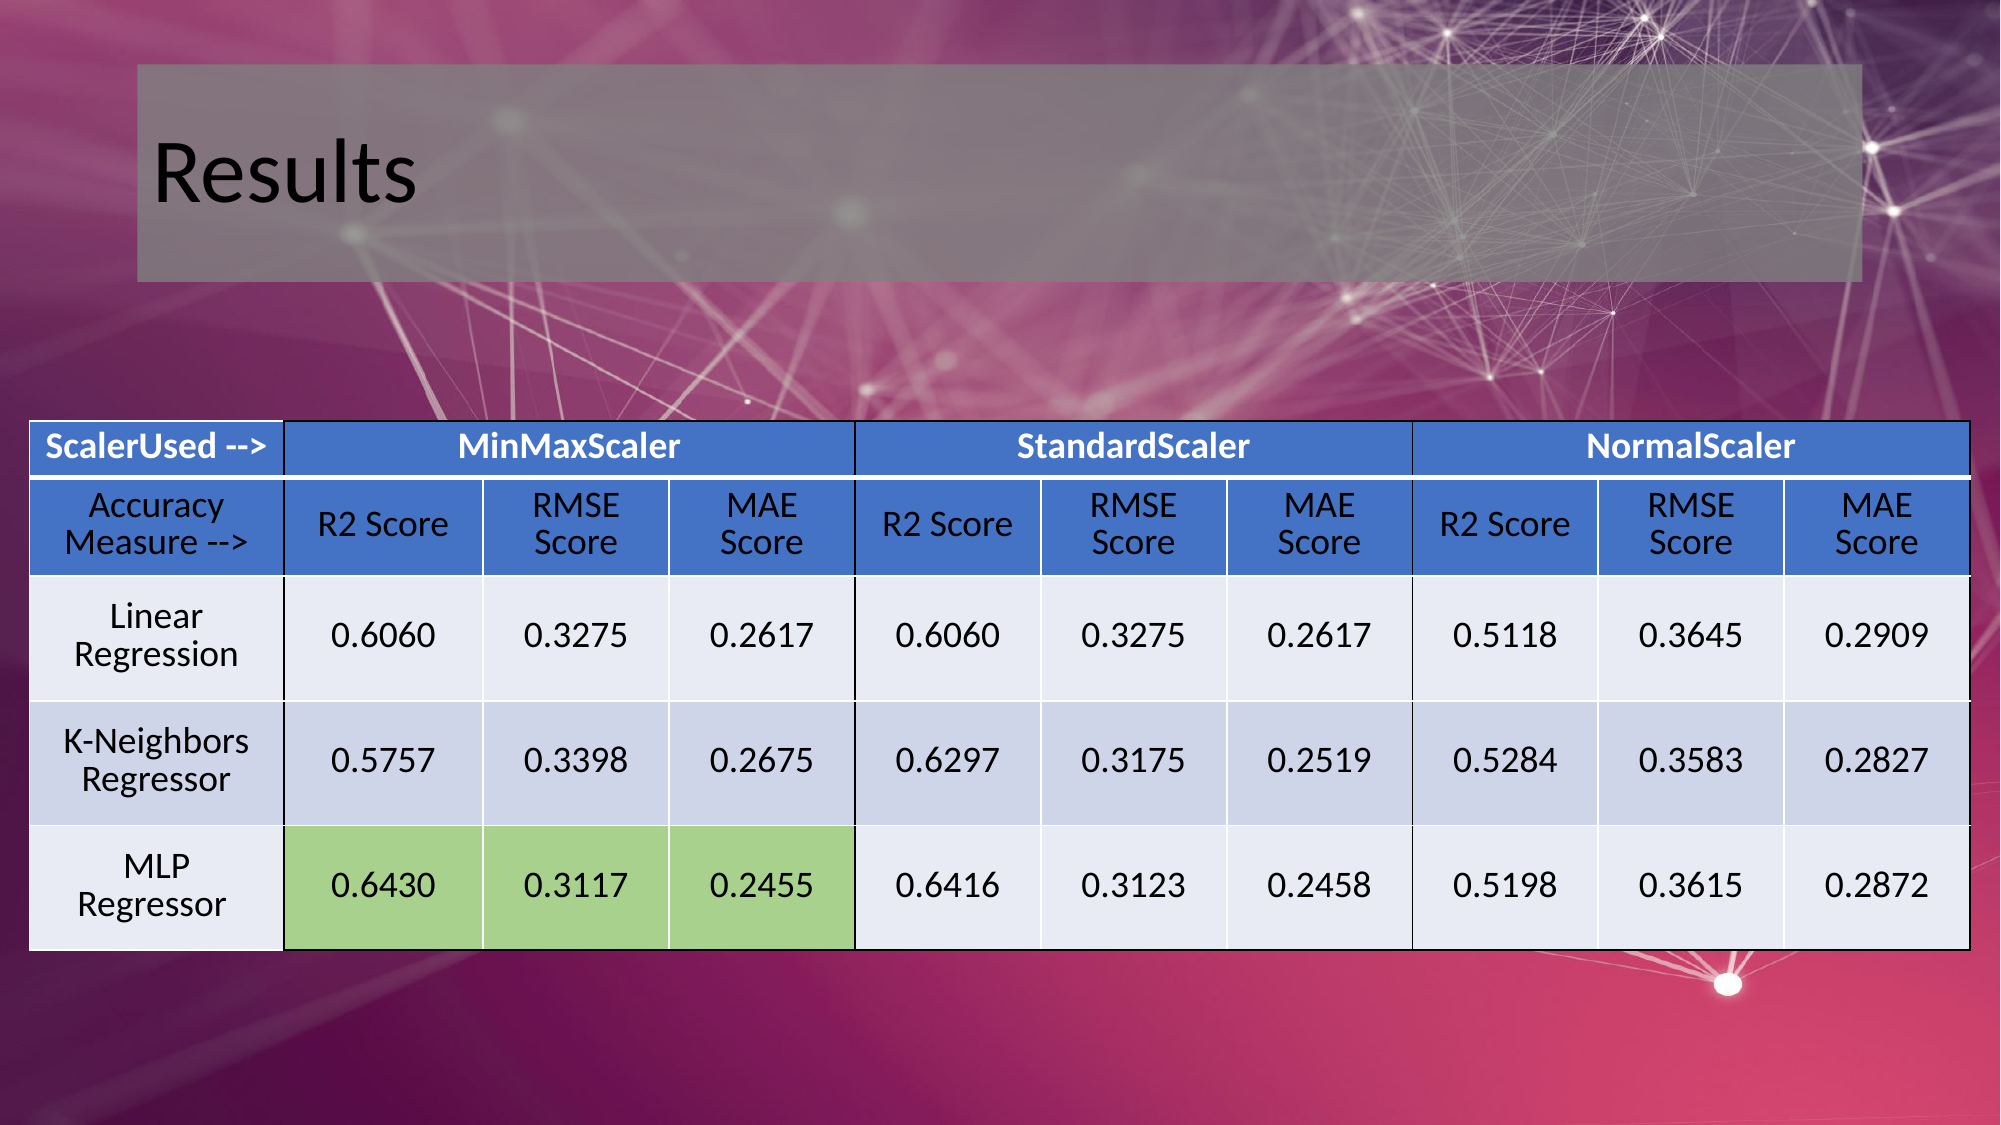

# Results
| ScalerUsed --> | MinMaxScaler |  |  | StandardScaler |  |  | NormalScaler |  |  |
| --- | --- | --- | --- | --- | --- | --- | --- | --- | --- |
| Accuracy Measure --> | R2 Score | RMSE Score | MAE Score | R2 Score | RMSE Score | MAE Score | R2 Score | RMSE Score | MAE Score |
| Linear Regression | 0.6060 | 0.3275 | 0.2617 | 0.6060 | 0.3275 | 0.2617 | 0.5118 | 0.3645 | 0.2909 |
| K-Neighbors Regressor | 0.5757 | 0.3398 | 0.2675 | 0.6297 | 0.3175 | 0.2519 | 0.5284 | 0.3583 | 0.2827 |
| MLP Regressor | 0.6430 | 0.3117 | 0.2455 | 0.6416 | 0.3123 | 0.2458 | 0.5198 | 0.3615 | 0.2872 |